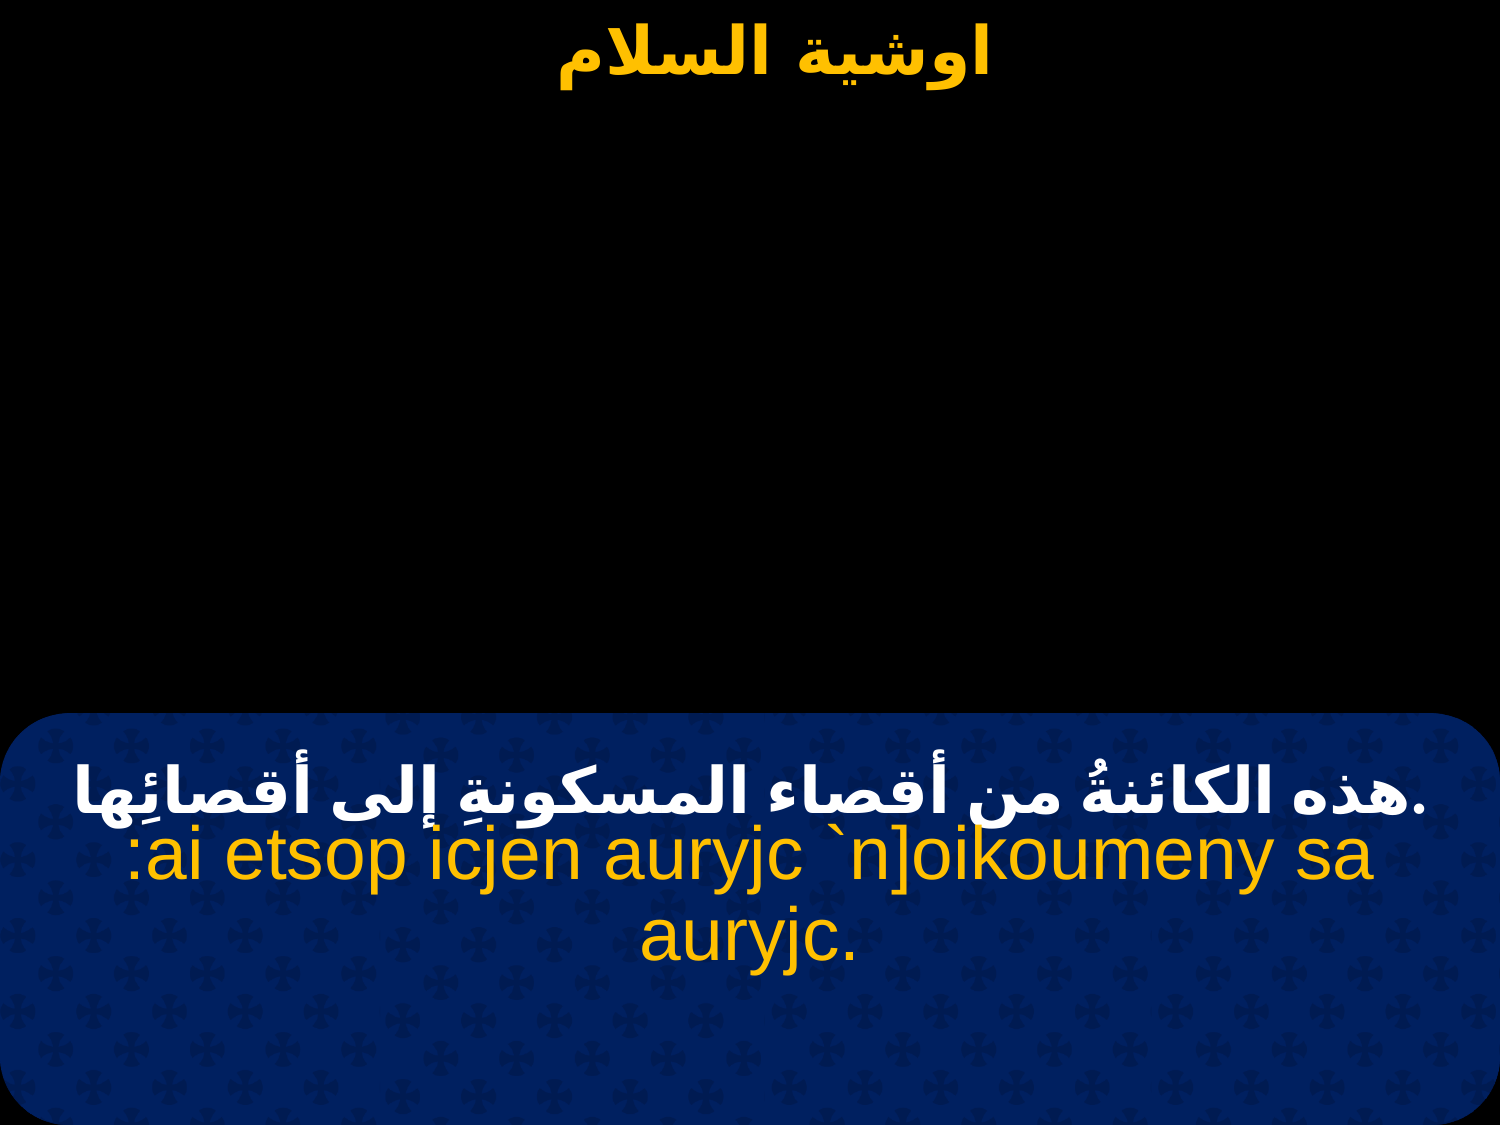

# هذه الكائنةُ من أقصاء المسكونةِ إلى أقصائِها.
:ai etsop icjen auryjc `n]oikoumeny sa auryjc.